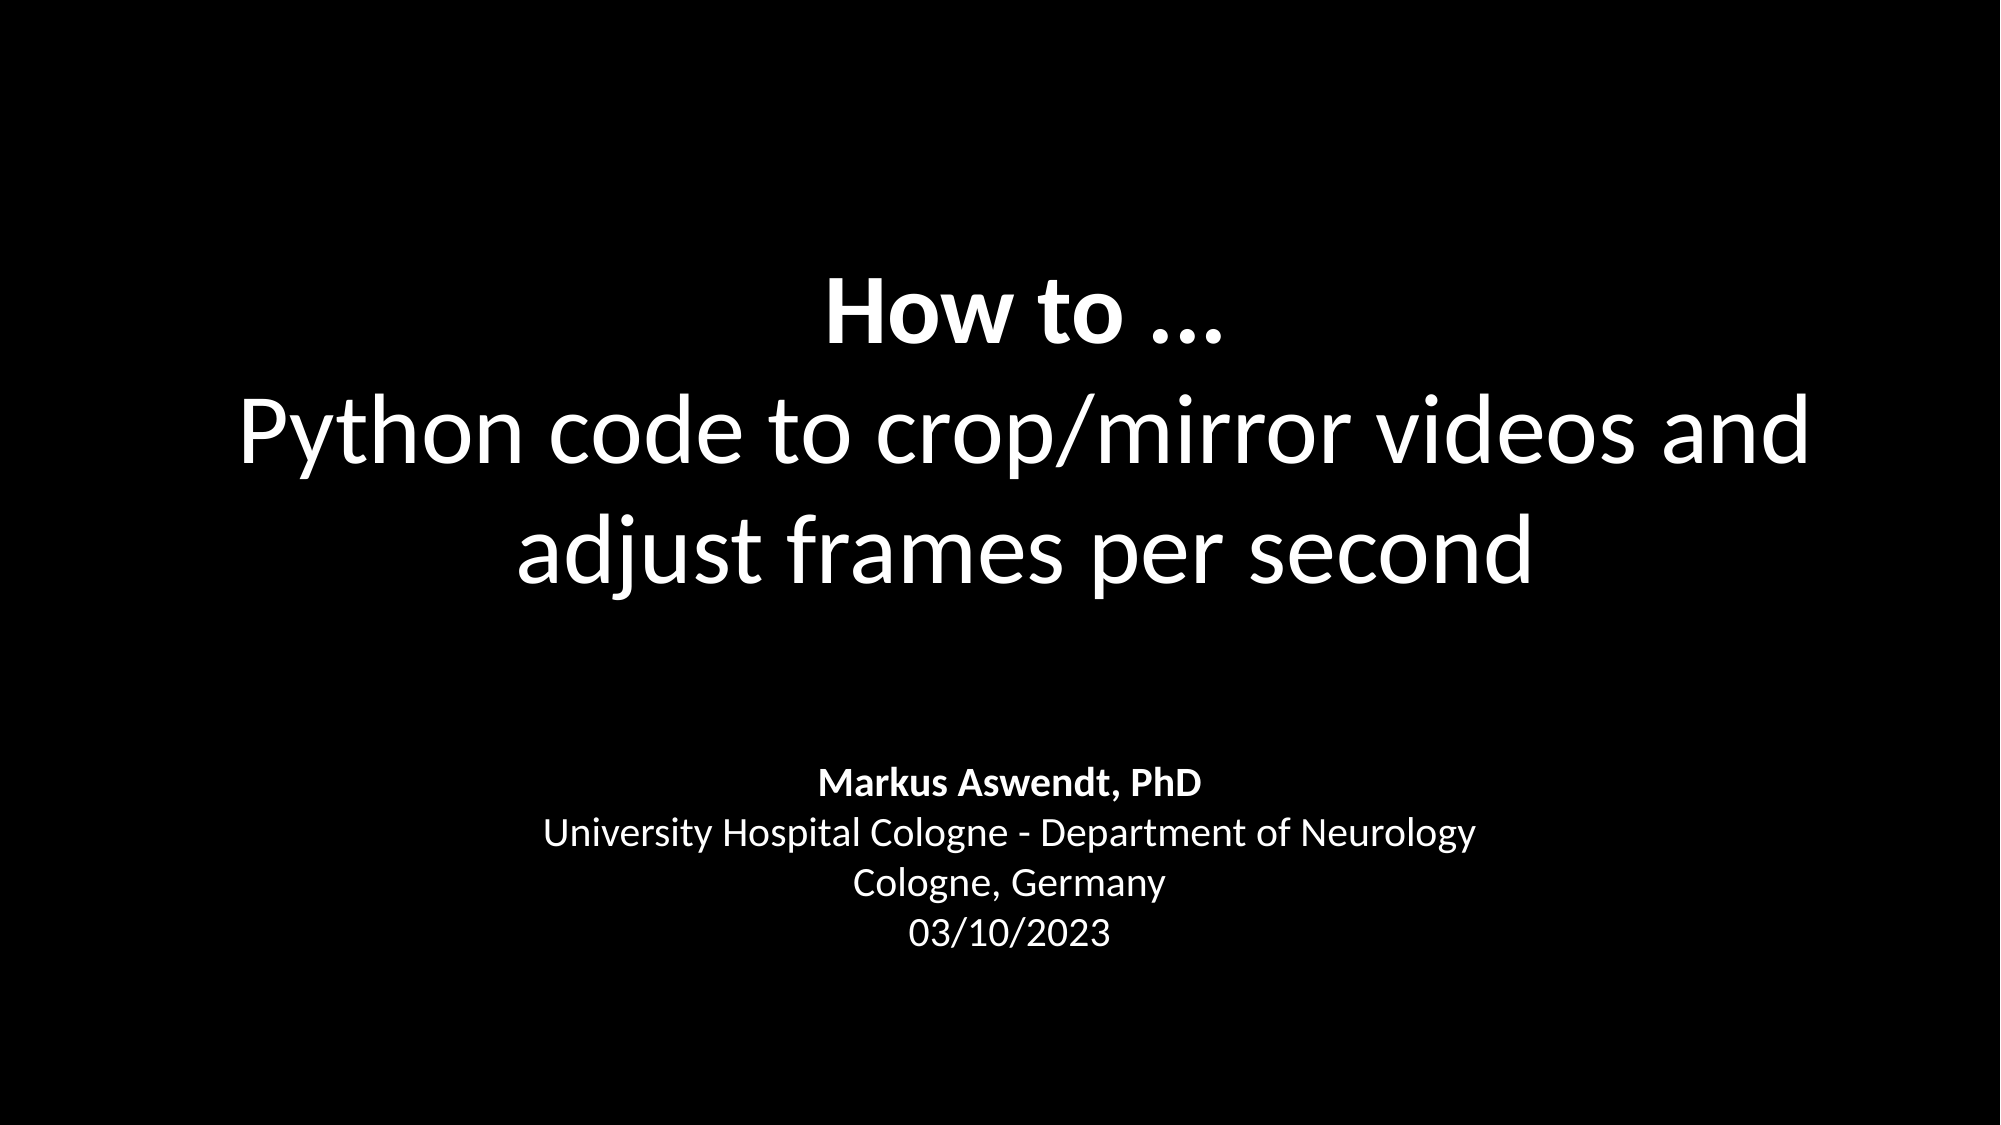

How to ...
Python code to crop/mirror videos and adjust frames per second
Markus Aswendt, PhD
University Hospital Cologne - Department of Neurology
Cologne, Germany
03/10/2023